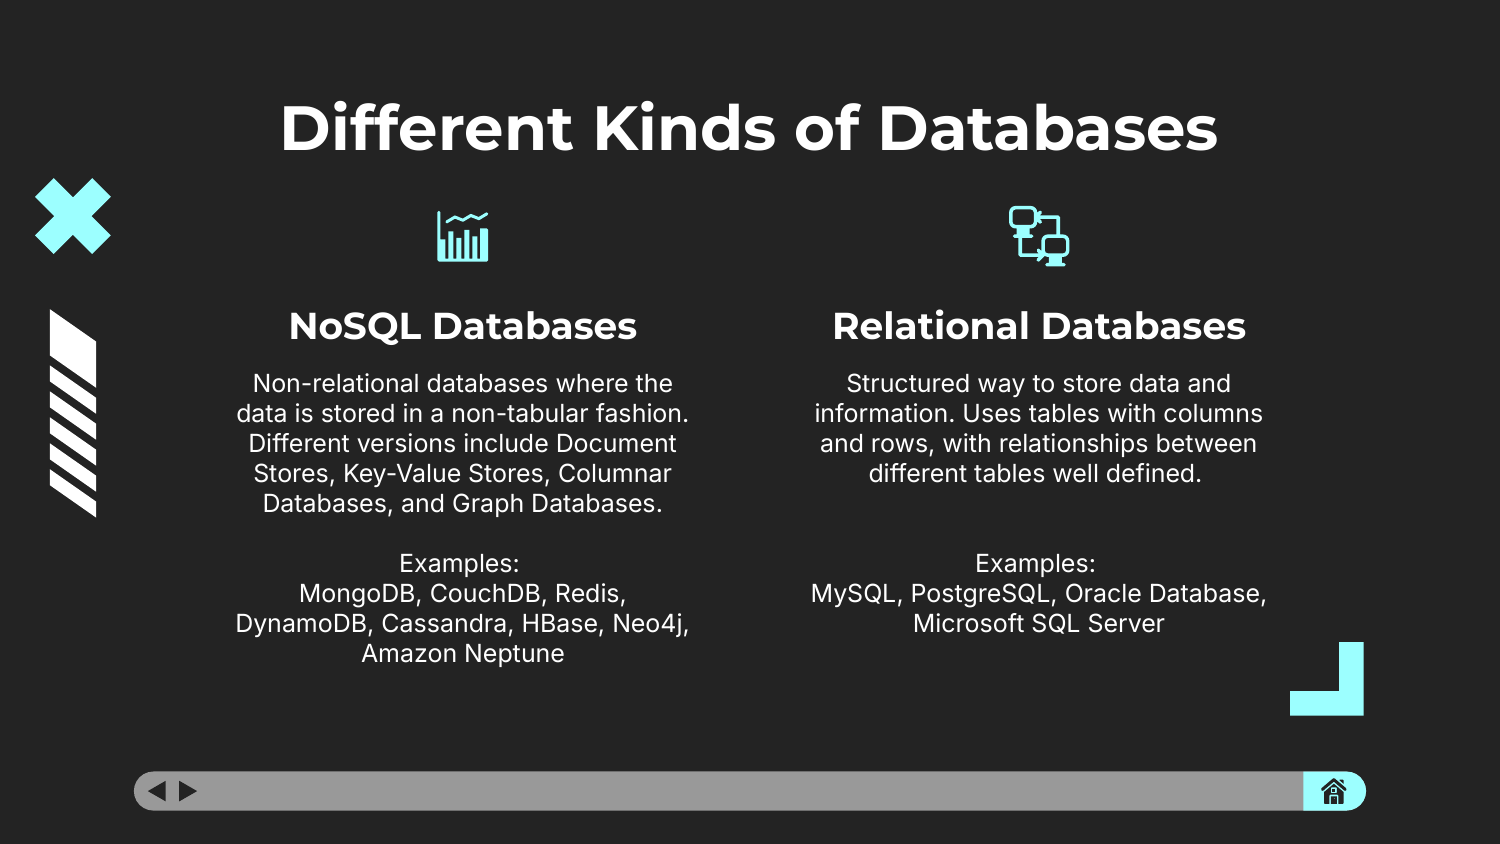

# Different Kinds of Databases

NoSQL Databases
Relational Databases
Non-relational databases where the data is stored in a non-tabular fashion. Different versions include Document Stores, Key-Value Stores, Columnar Databases, and Graph Databases.

Examples:
MongoDB, CouchDB, Redis, DynamoDB, Cassandra, HBase, Neo4j, Amazon Neptune
Structured way to store data and information. Uses tables with columns and rows, with relationships between different tables well defined.

Examples:
MySQL, PostgreSQL, Oracle Database, Microsoft SQL Server